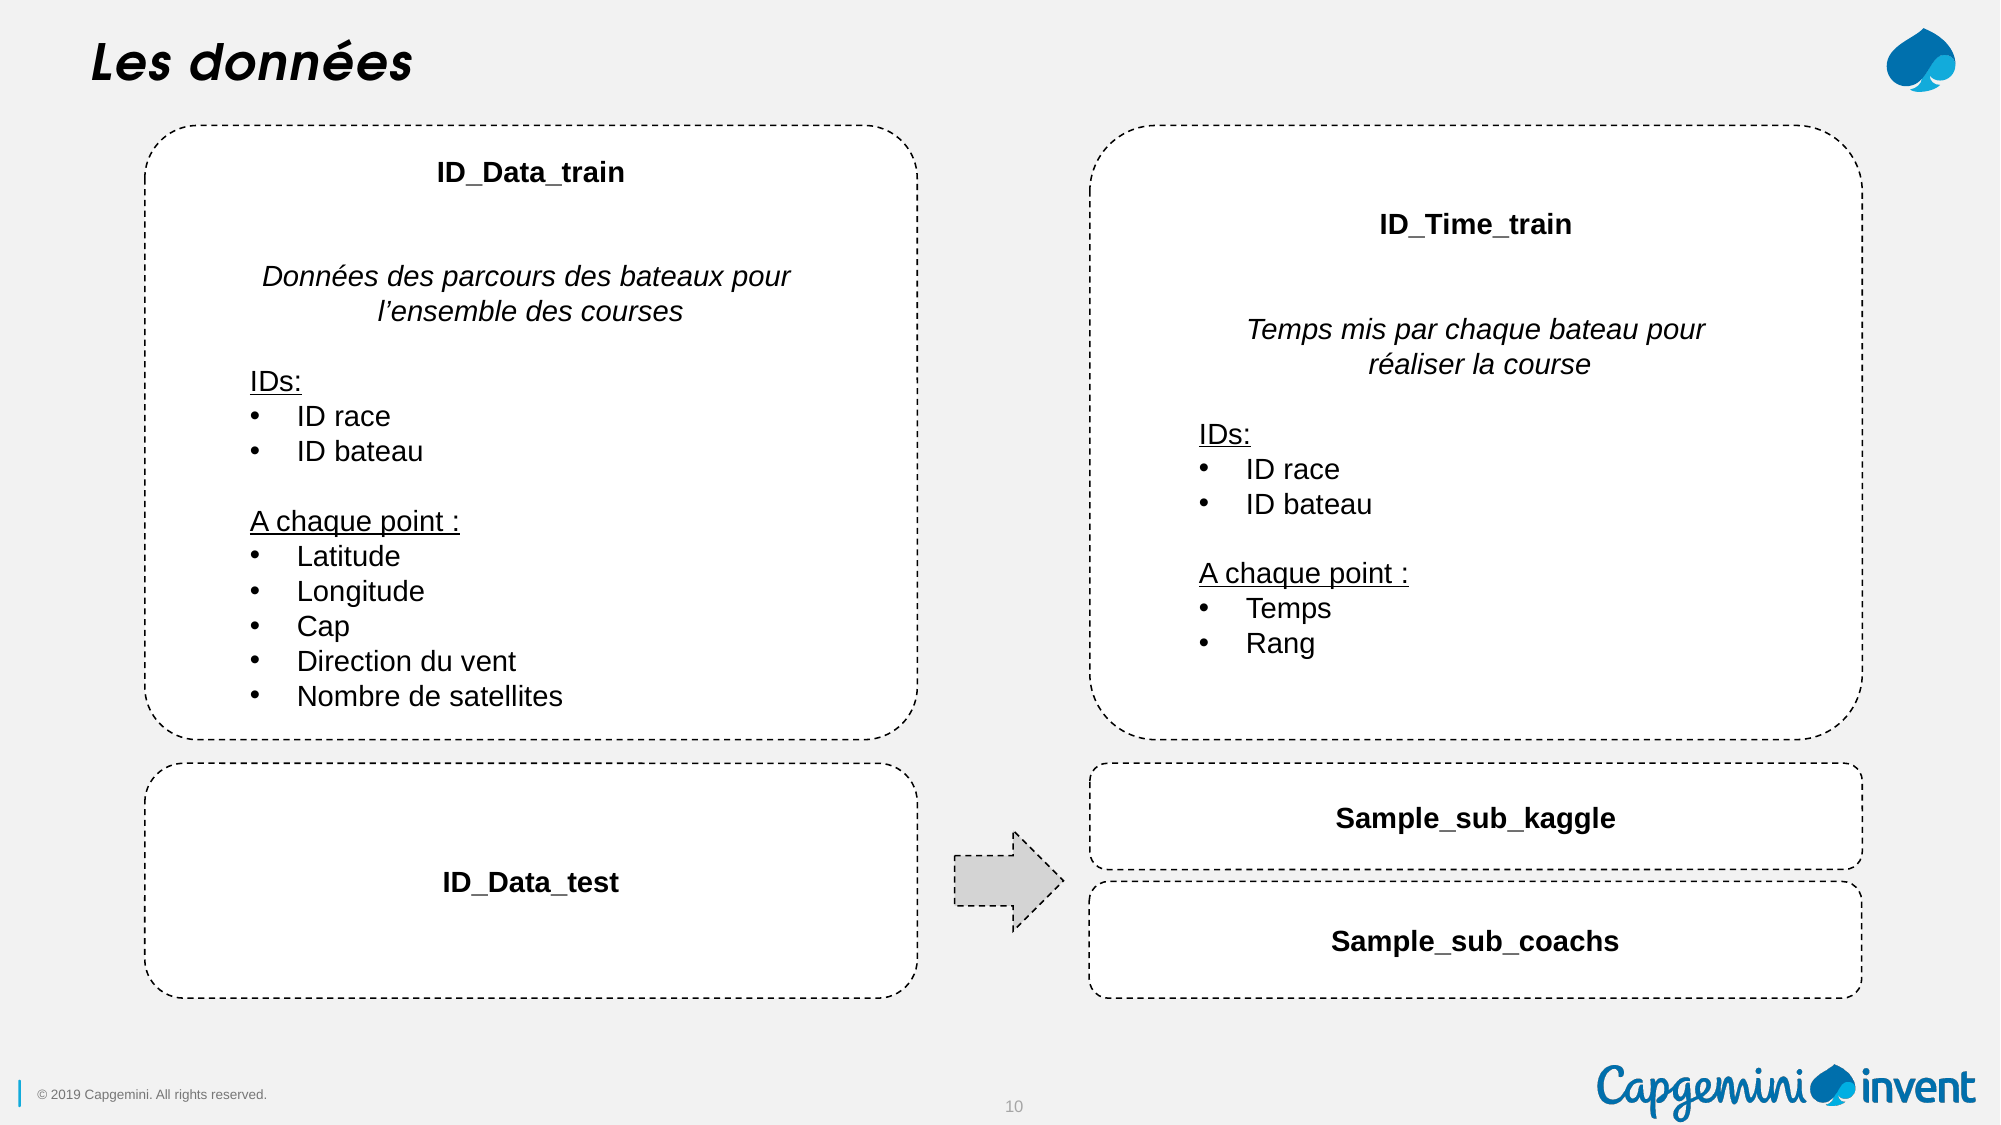

# Les données
ID_Data_train

Données des parcours des bateaux pour
l’ensemble des courses

IDs:
ID race
ID bateau

A chaque point :
Latitude
Longitude
Cap
Direction du vent
Nombre de satellites
ID_Time_train

Temps mis par chaque bateau pour
 réaliser la course

IDs:
ID race
ID bateau

A chaque point :
Temps
Rang
ID_Data_test
Sample_sub_kaggle

Sample_sub_coachs